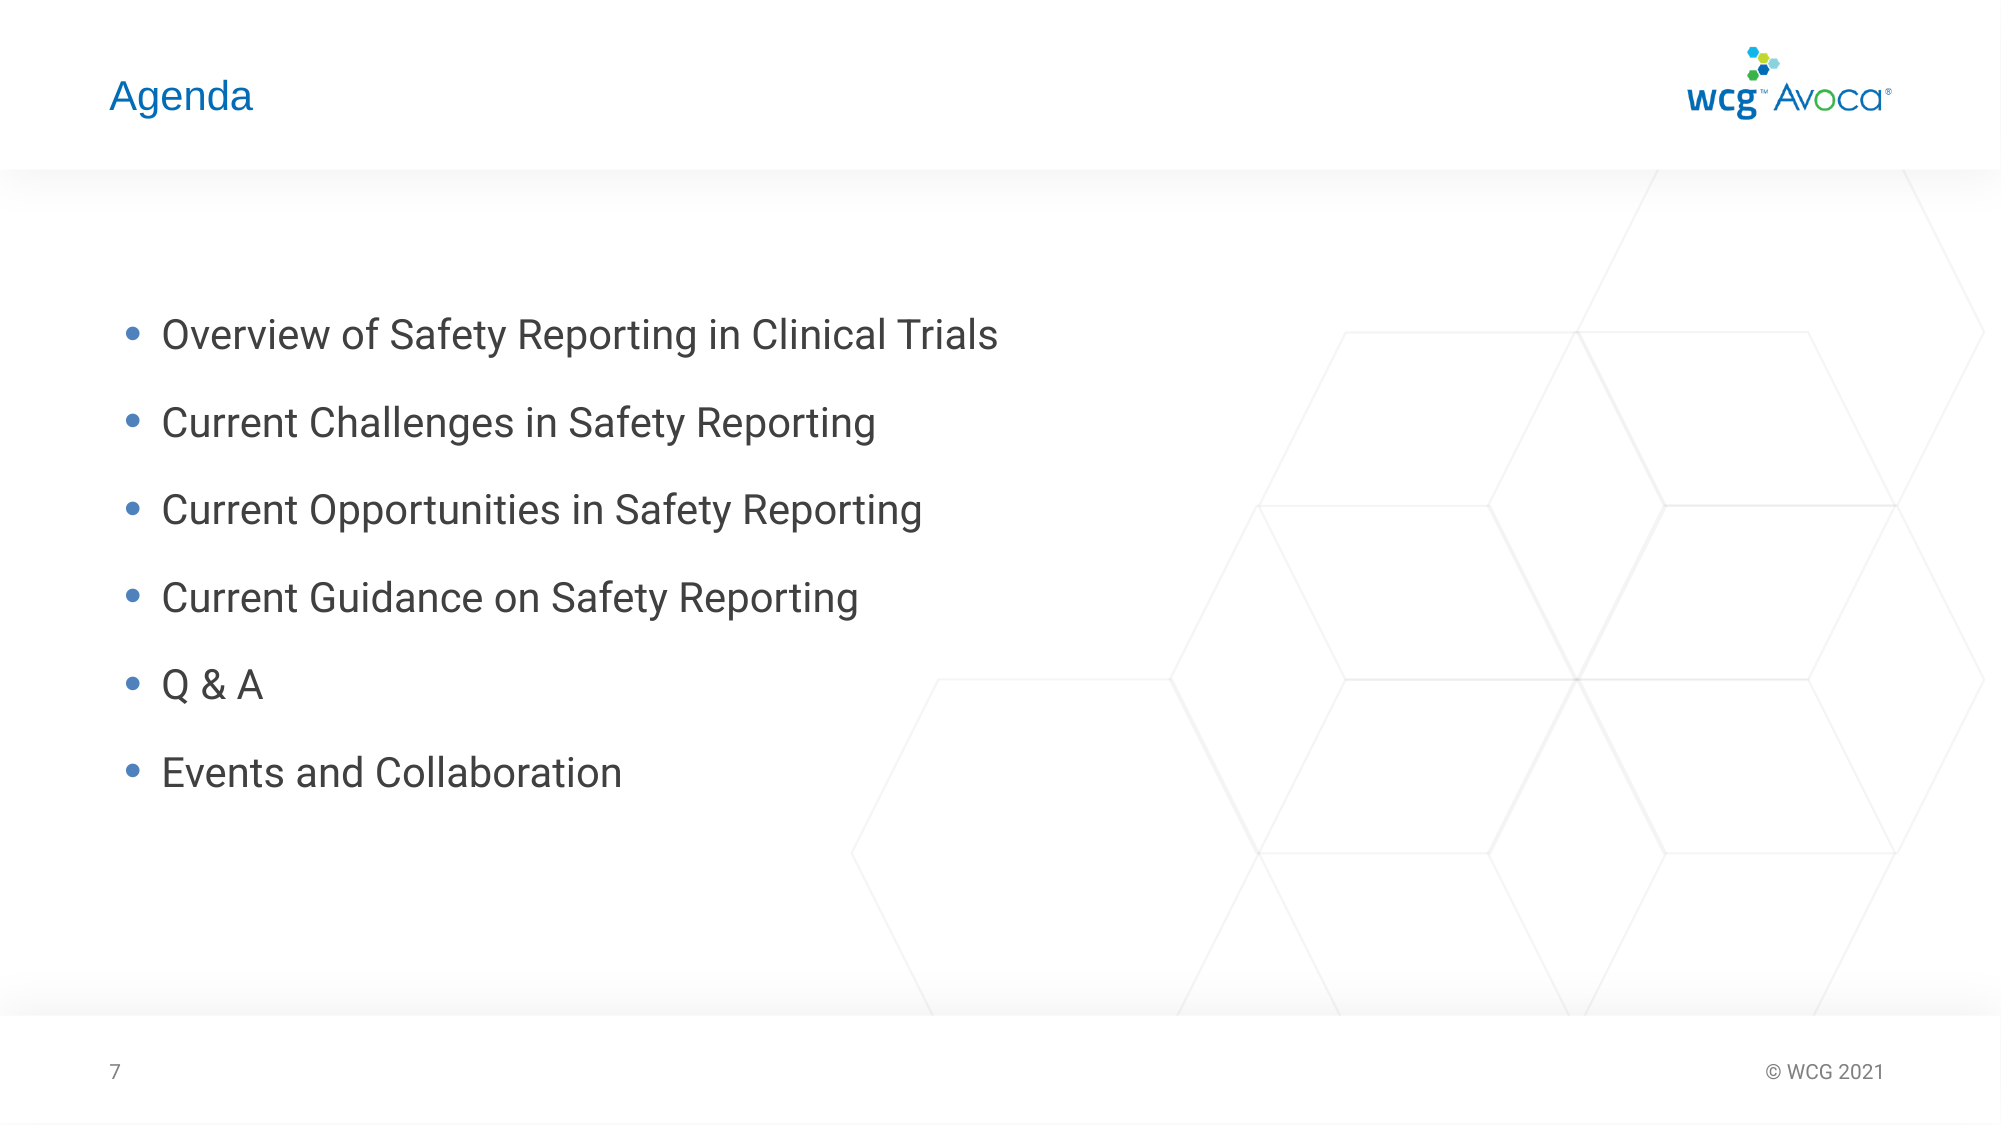

# Agenda
Overview of Safety Reporting in Clinical Trials
Current Challenges in Safety Reporting
Current Opportunities in Safety Reporting
Current Guidance on Safety Reporting
Q & A
Events and Collaboration
7
© WCG 2021